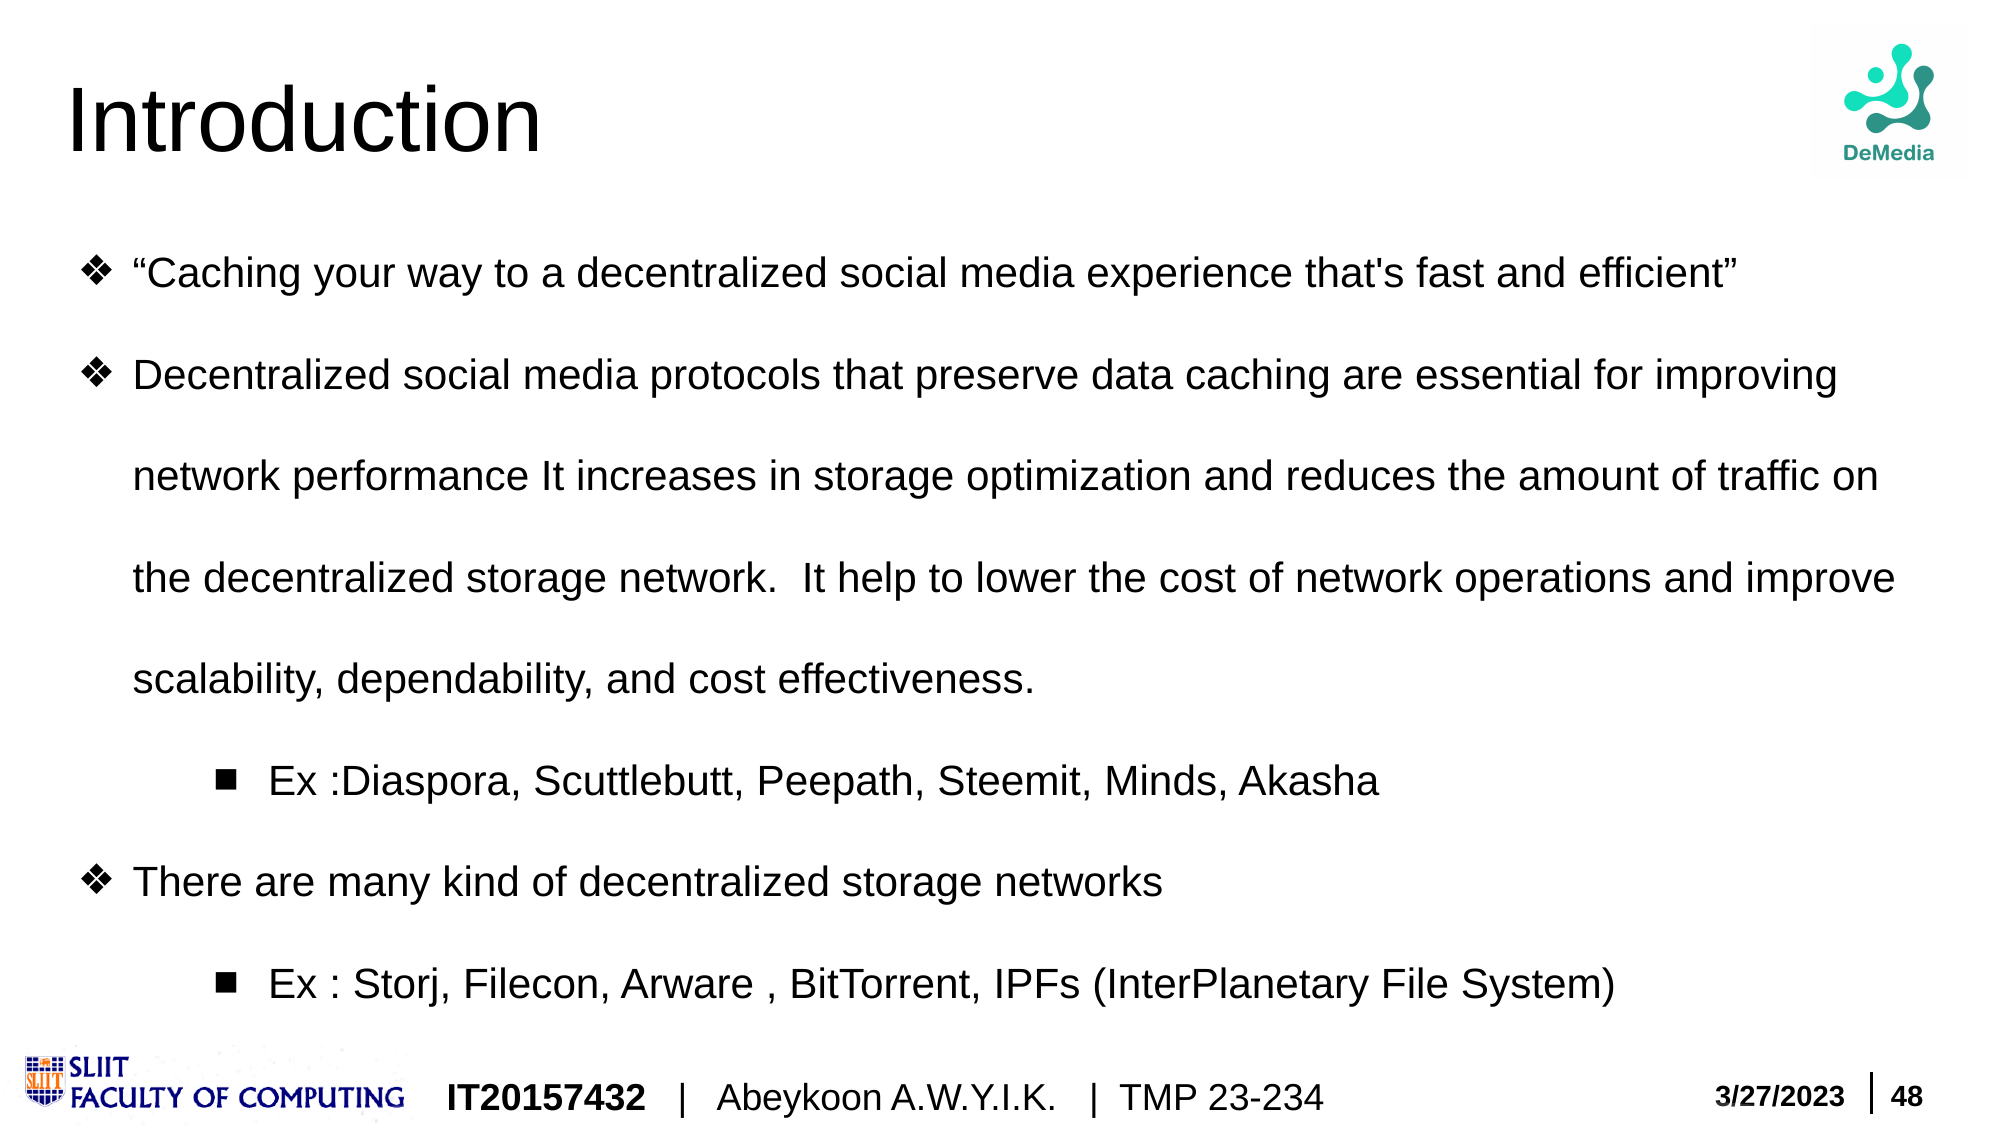

# Introduction
“Caching your way to a decentralized social media experience that's fast and efficient”
Decentralized social media protocols that preserve data caching are essential for improving network performance It increases in storage optimization and reduces the amount of traffic on the decentralized storage network.  It help to lower the cost of network operations and improve scalability, dependability, and cost effectiveness.
Ex :Diaspora, Scuttlebutt, Peepath, Steemit, Minds, Akasha
There are many kind of decentralized storage networks
Ex : Storj, Filecon, Arware , BitTorrent, IPFs (InterPlanetary File System)
IT20157432   |   Abeykoon A.W.Y.I.K.   |  TMP 23-234